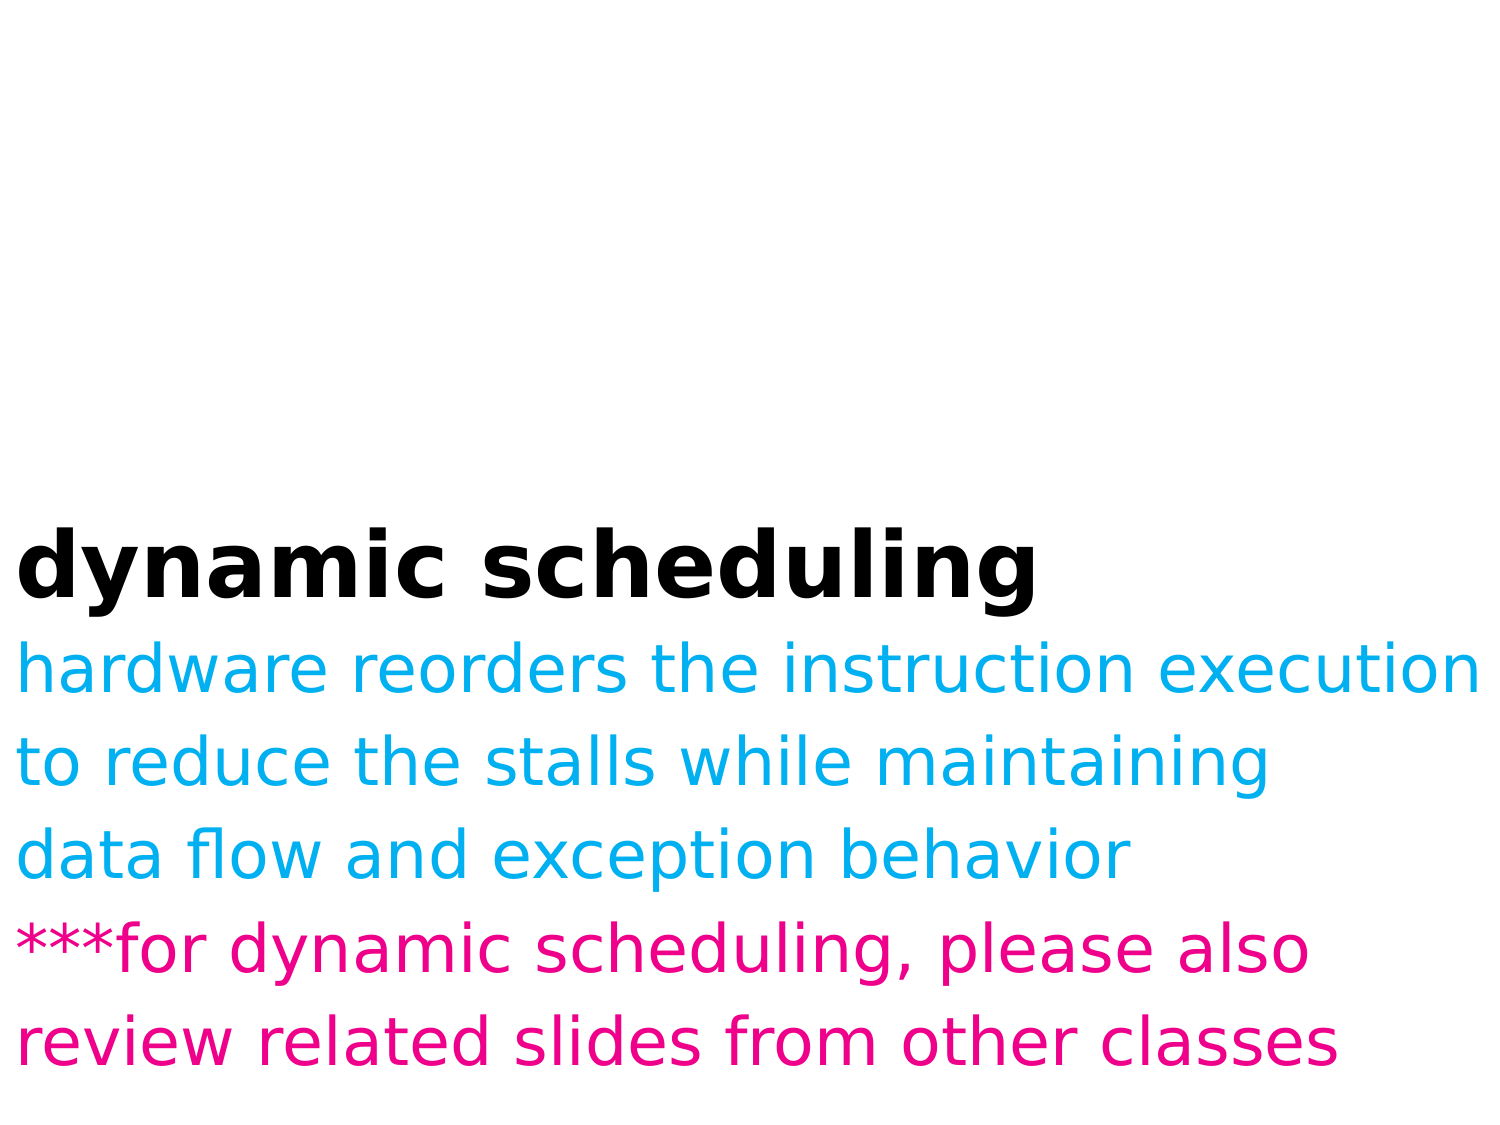

# dynamic scheduling

hardware reorders the instruction execution
to reduce the stalls while maintaining
data flow and exception behavior
***for dynamic scheduling, please also
review related slides from other classes